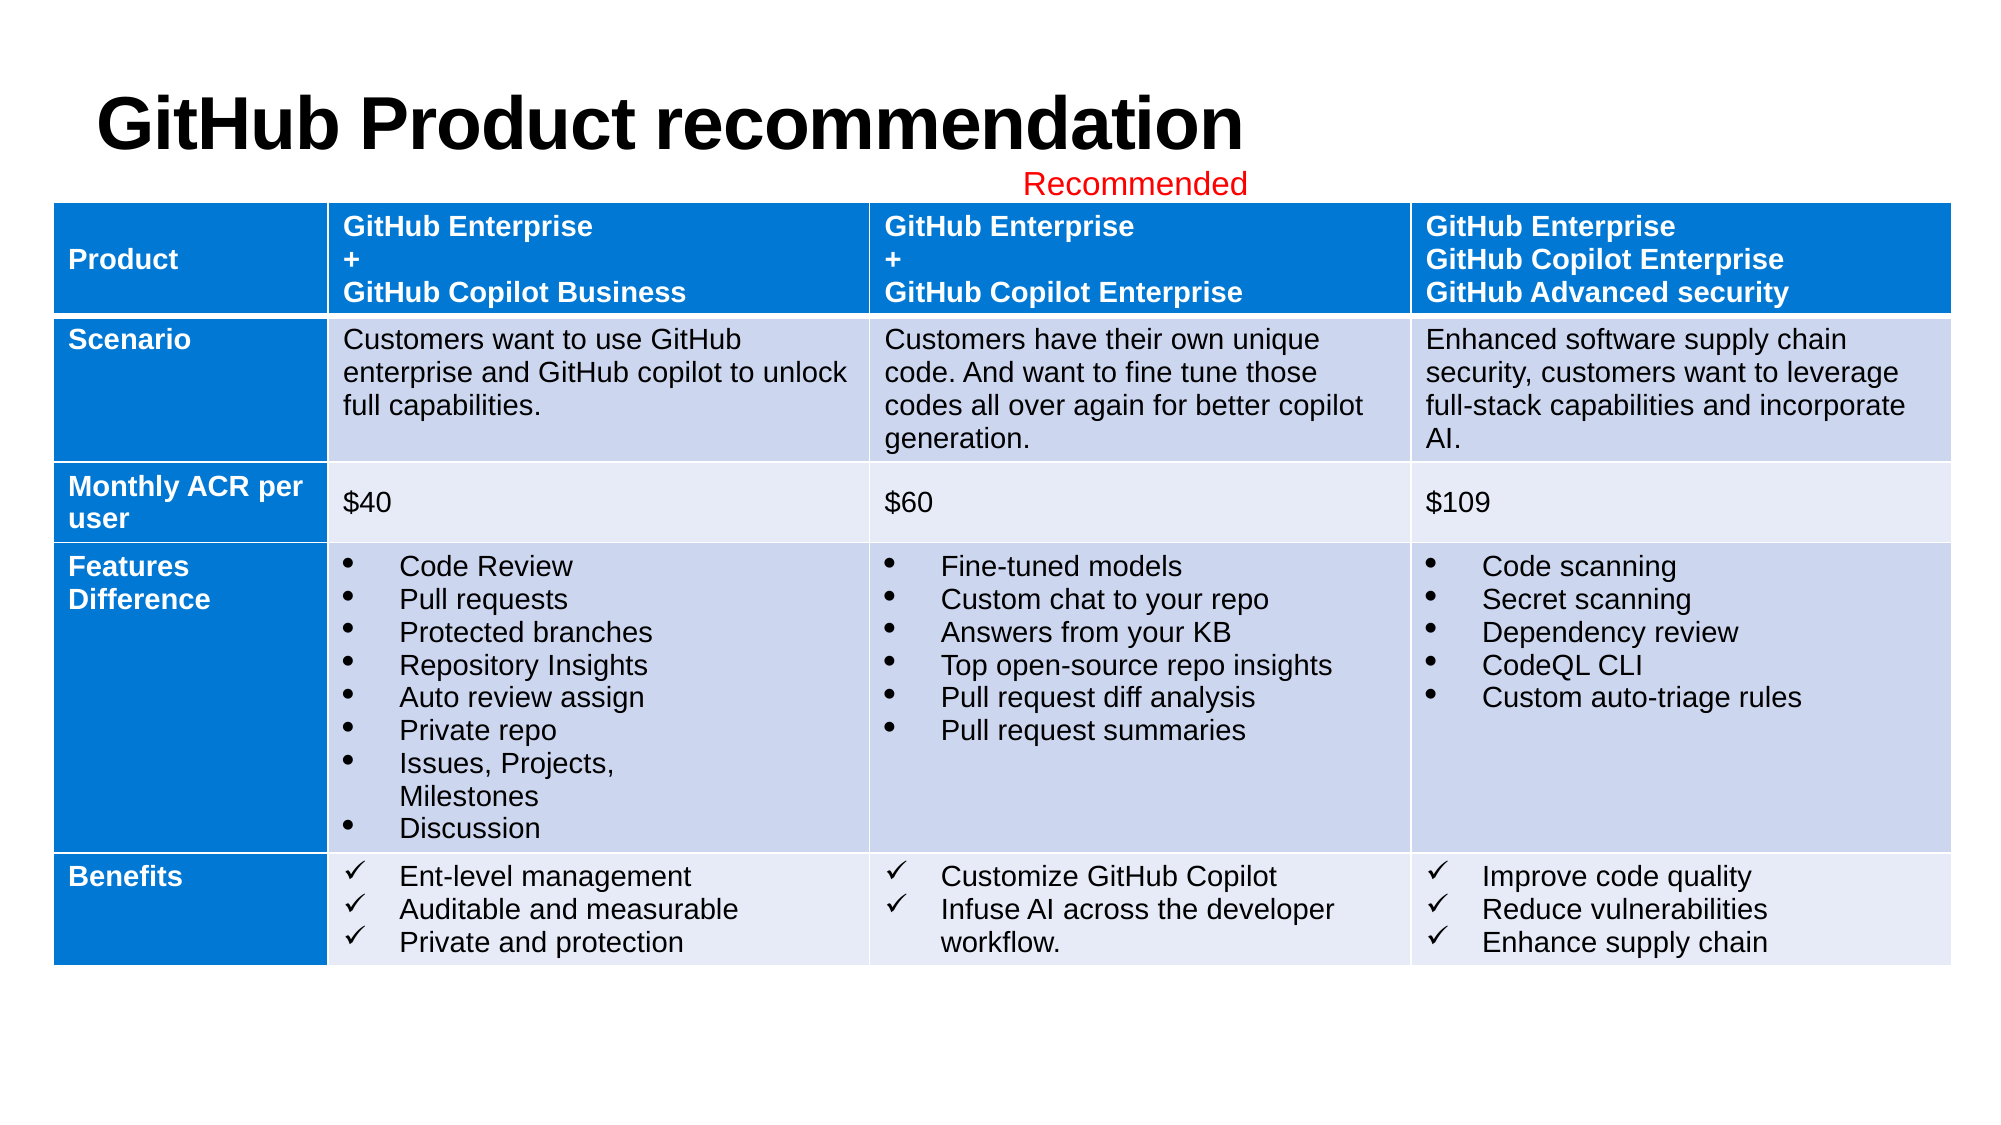

# GitHub Product recommendation
Recommended
| Product | GitHub Enterprise + GitHub Copilot Business | GitHub Enterprise + GitHub Copilot Enterprise | GitHub Enterprise GitHub Copilot Enterprise GitHub Advanced security |
| --- | --- | --- | --- |
| Scenario | Customers want to use GitHub enterprise and GitHub copilot to unlock full capabilities. | Customers have their own unique code. And want to fine tune those codes all over again for better copilot generation. | Enhanced software supply chain security, customers want to leverage full-stack capabilities and incorporate AI. |
| Monthly ACR per user | $40 | $60 | $109 |
| Features​ Difference | Code Review​ Pull requests​ Protected branches​ Repository Insights​ Auto review assign​ Private repo​ Issues, Projects, Milestones​ Discussion | Fine-tuned models​ Custom chat to your repo​ Answers from your KB​ Top open-source repo insights​ Pull request diff analysis​ Pull request summaries | Code scanning​ Secret scanning​ Dependency review​ CodeQL CLI​ Custom auto-triage rules |
| Benefits | Ent-level management​ Auditable and measurable​ Private and protection | Customize GitHub Copilot​ Infuse AI across the developer workflow. | Improve code quality​ Reduce vulnerabilities​ Enhance supply chain |